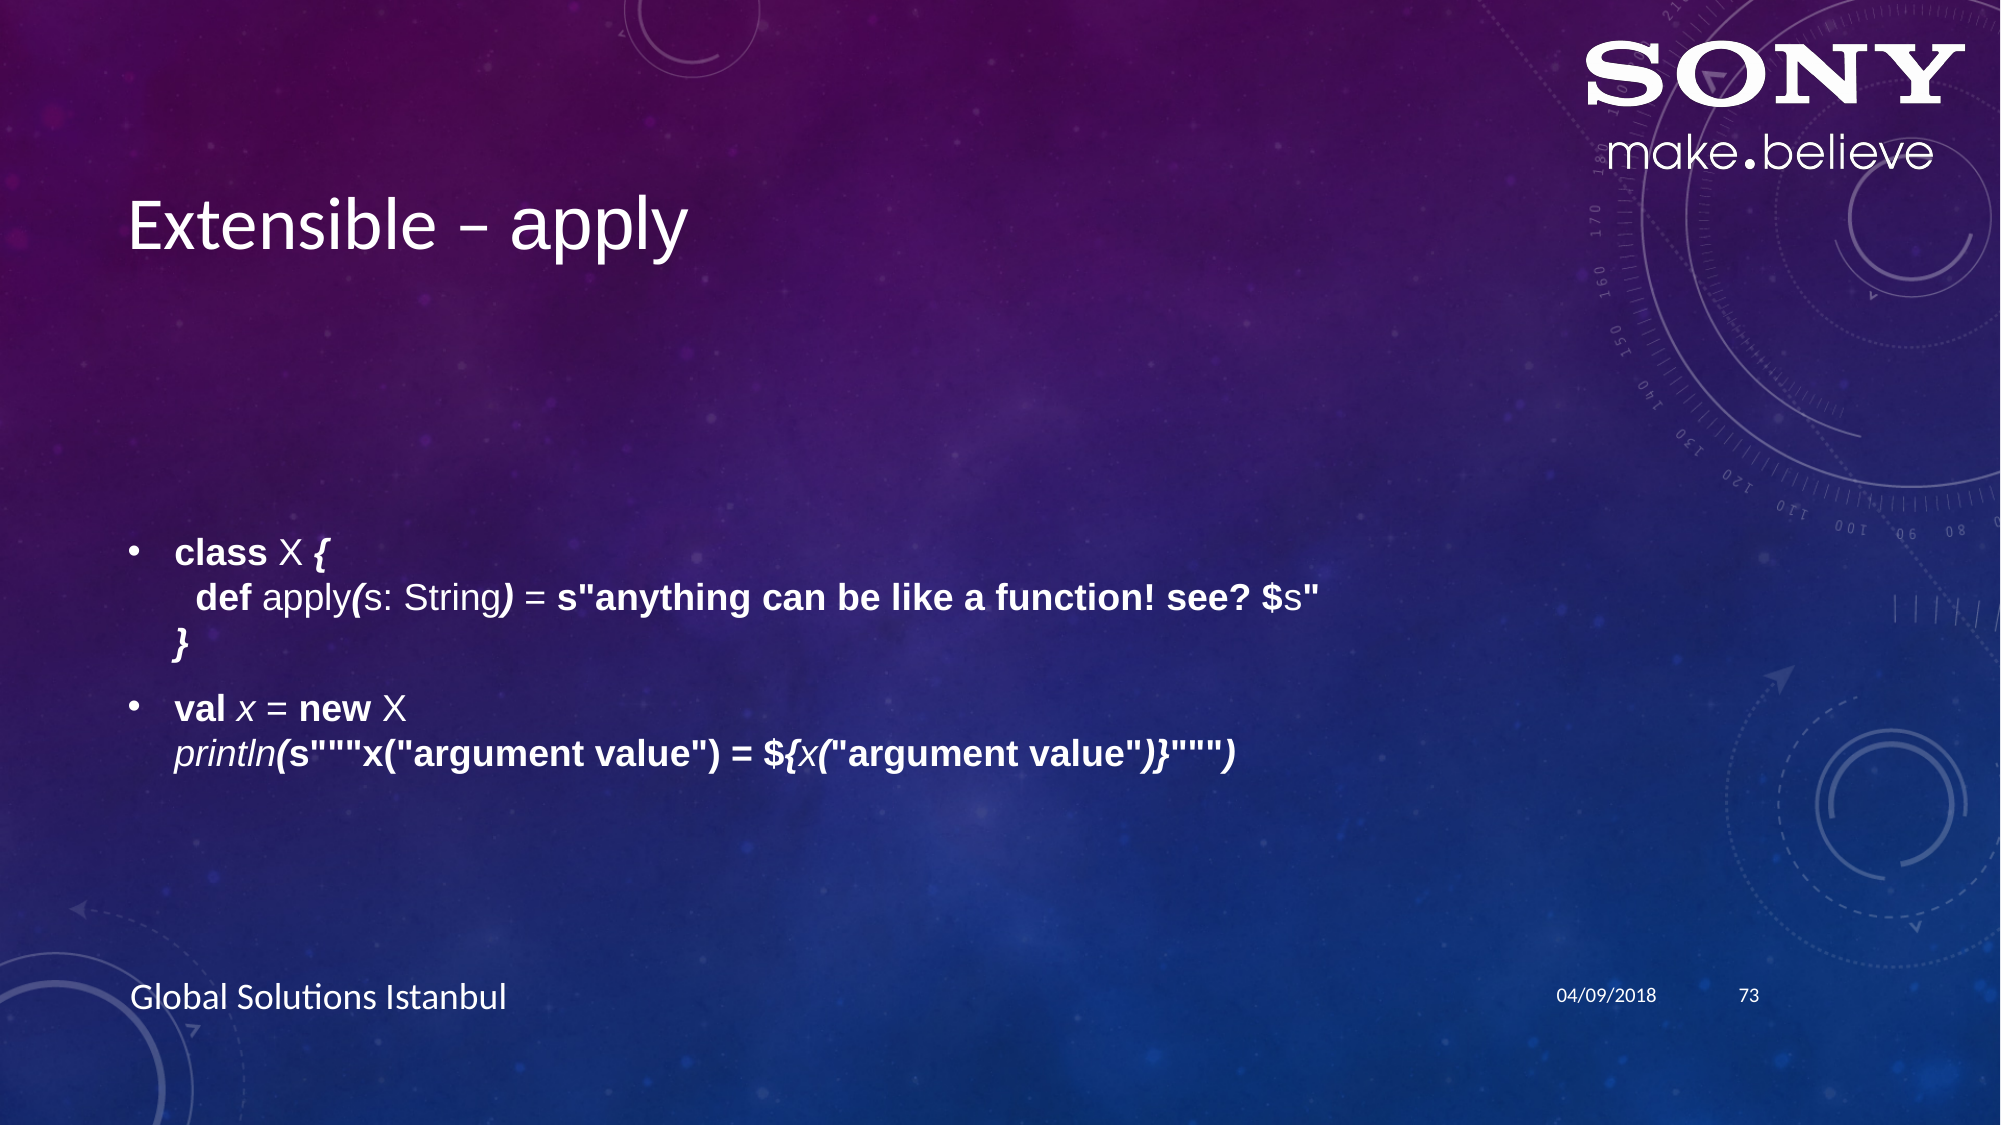

# Extensible – apply
class X {
  def apply(s: String) = s"anything can be like a function! see? $s"
}
val x = new X
println(s"""x("argument value") = ${x("argument value")}""")
04/09/2018
73